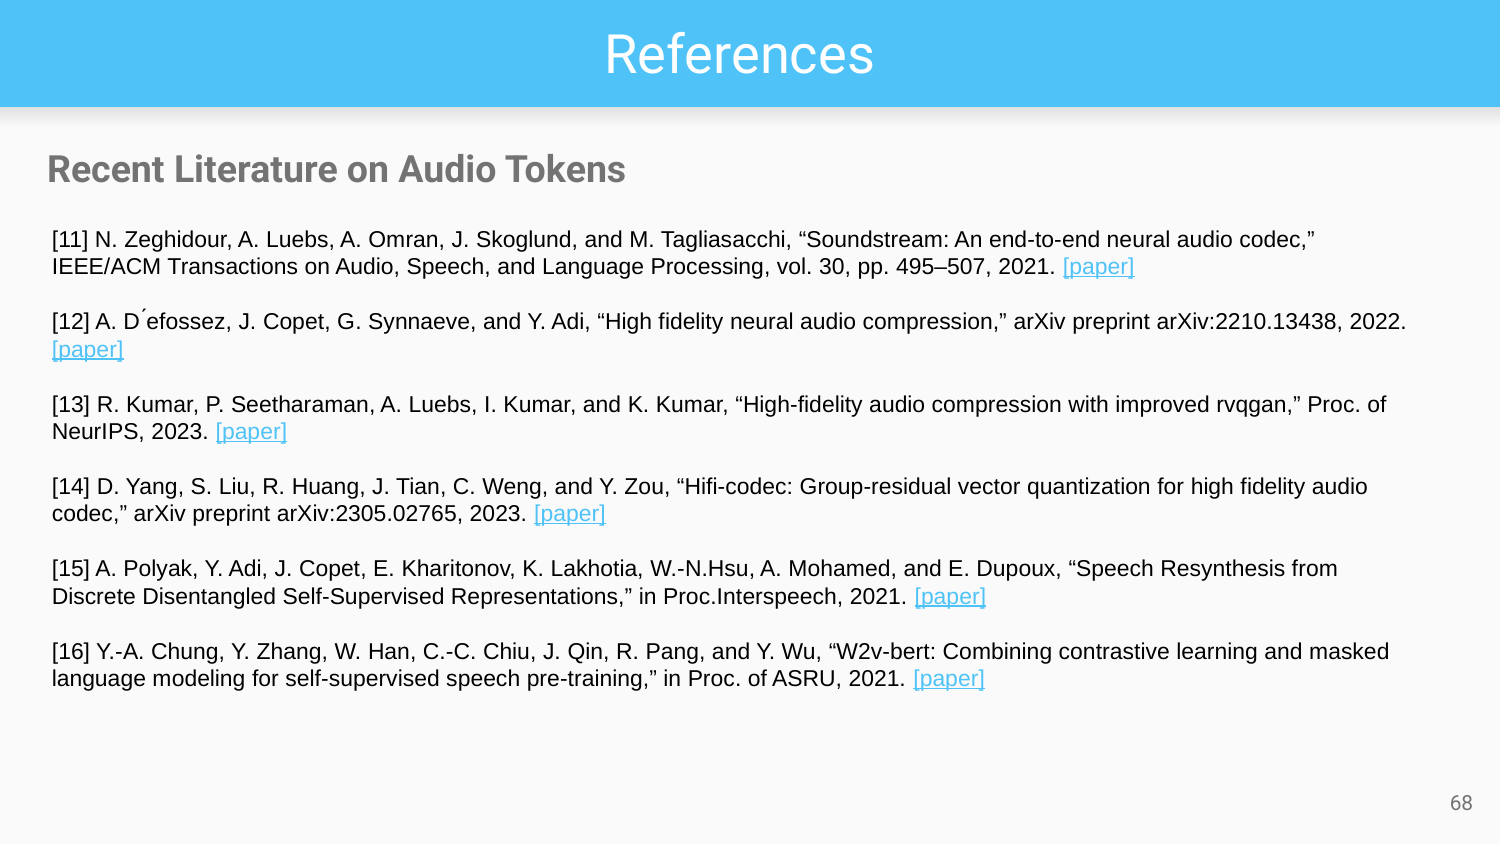

# References
Recent Literature on Audio Tokens
[11] N. Zeghidour, A. Luebs, A. Omran, J. Skoglund, and M. Tagliasacchi, “Soundstream: An end-to-end neural audio codec,” IEEE/ACM Transactions on Audio, Speech, and Language Processing, vol. 30, pp. 495–507, 2021. [paper]

[12] A. D ́efossez, J. Copet, G. Synnaeve, and Y. Adi, “High fidelity neural audio compression,” arXiv preprint arXiv:2210.13438, 2022. [paper]

[13] R. Kumar, P. Seetharaman, A. Luebs, I. Kumar, and K. Kumar, “High-fidelity audio compression with improved rvqgan,” Proc. of NeurIPS, 2023. [paper]

[14] D. Yang, S. Liu, R. Huang, J. Tian, C. Weng, and Y. Zou, “Hifi-codec: Group-residual vector quantization for high fidelity audio codec,” arXiv preprint arXiv:2305.02765, 2023. [paper]

[15] A. Polyak, Y. Adi, J. Copet, E. Kharitonov, K. Lakhotia, W.-N.Hsu, A. Mohamed, and E. Dupoux, “Speech Resynthesis from Discrete Disentangled Self-Supervised Representations,” in Proc.Interspeech, 2021. [paper]

[16] Y.-A. Chung, Y. Zhang, W. Han, C.-C. Chiu, J. Qin, R. Pang, and Y. Wu, “W2v-bert: Combining contrastive learning and masked
language modeling for self-supervised speech pre-training,” in Proc. of ASRU, 2021. [paper]
68